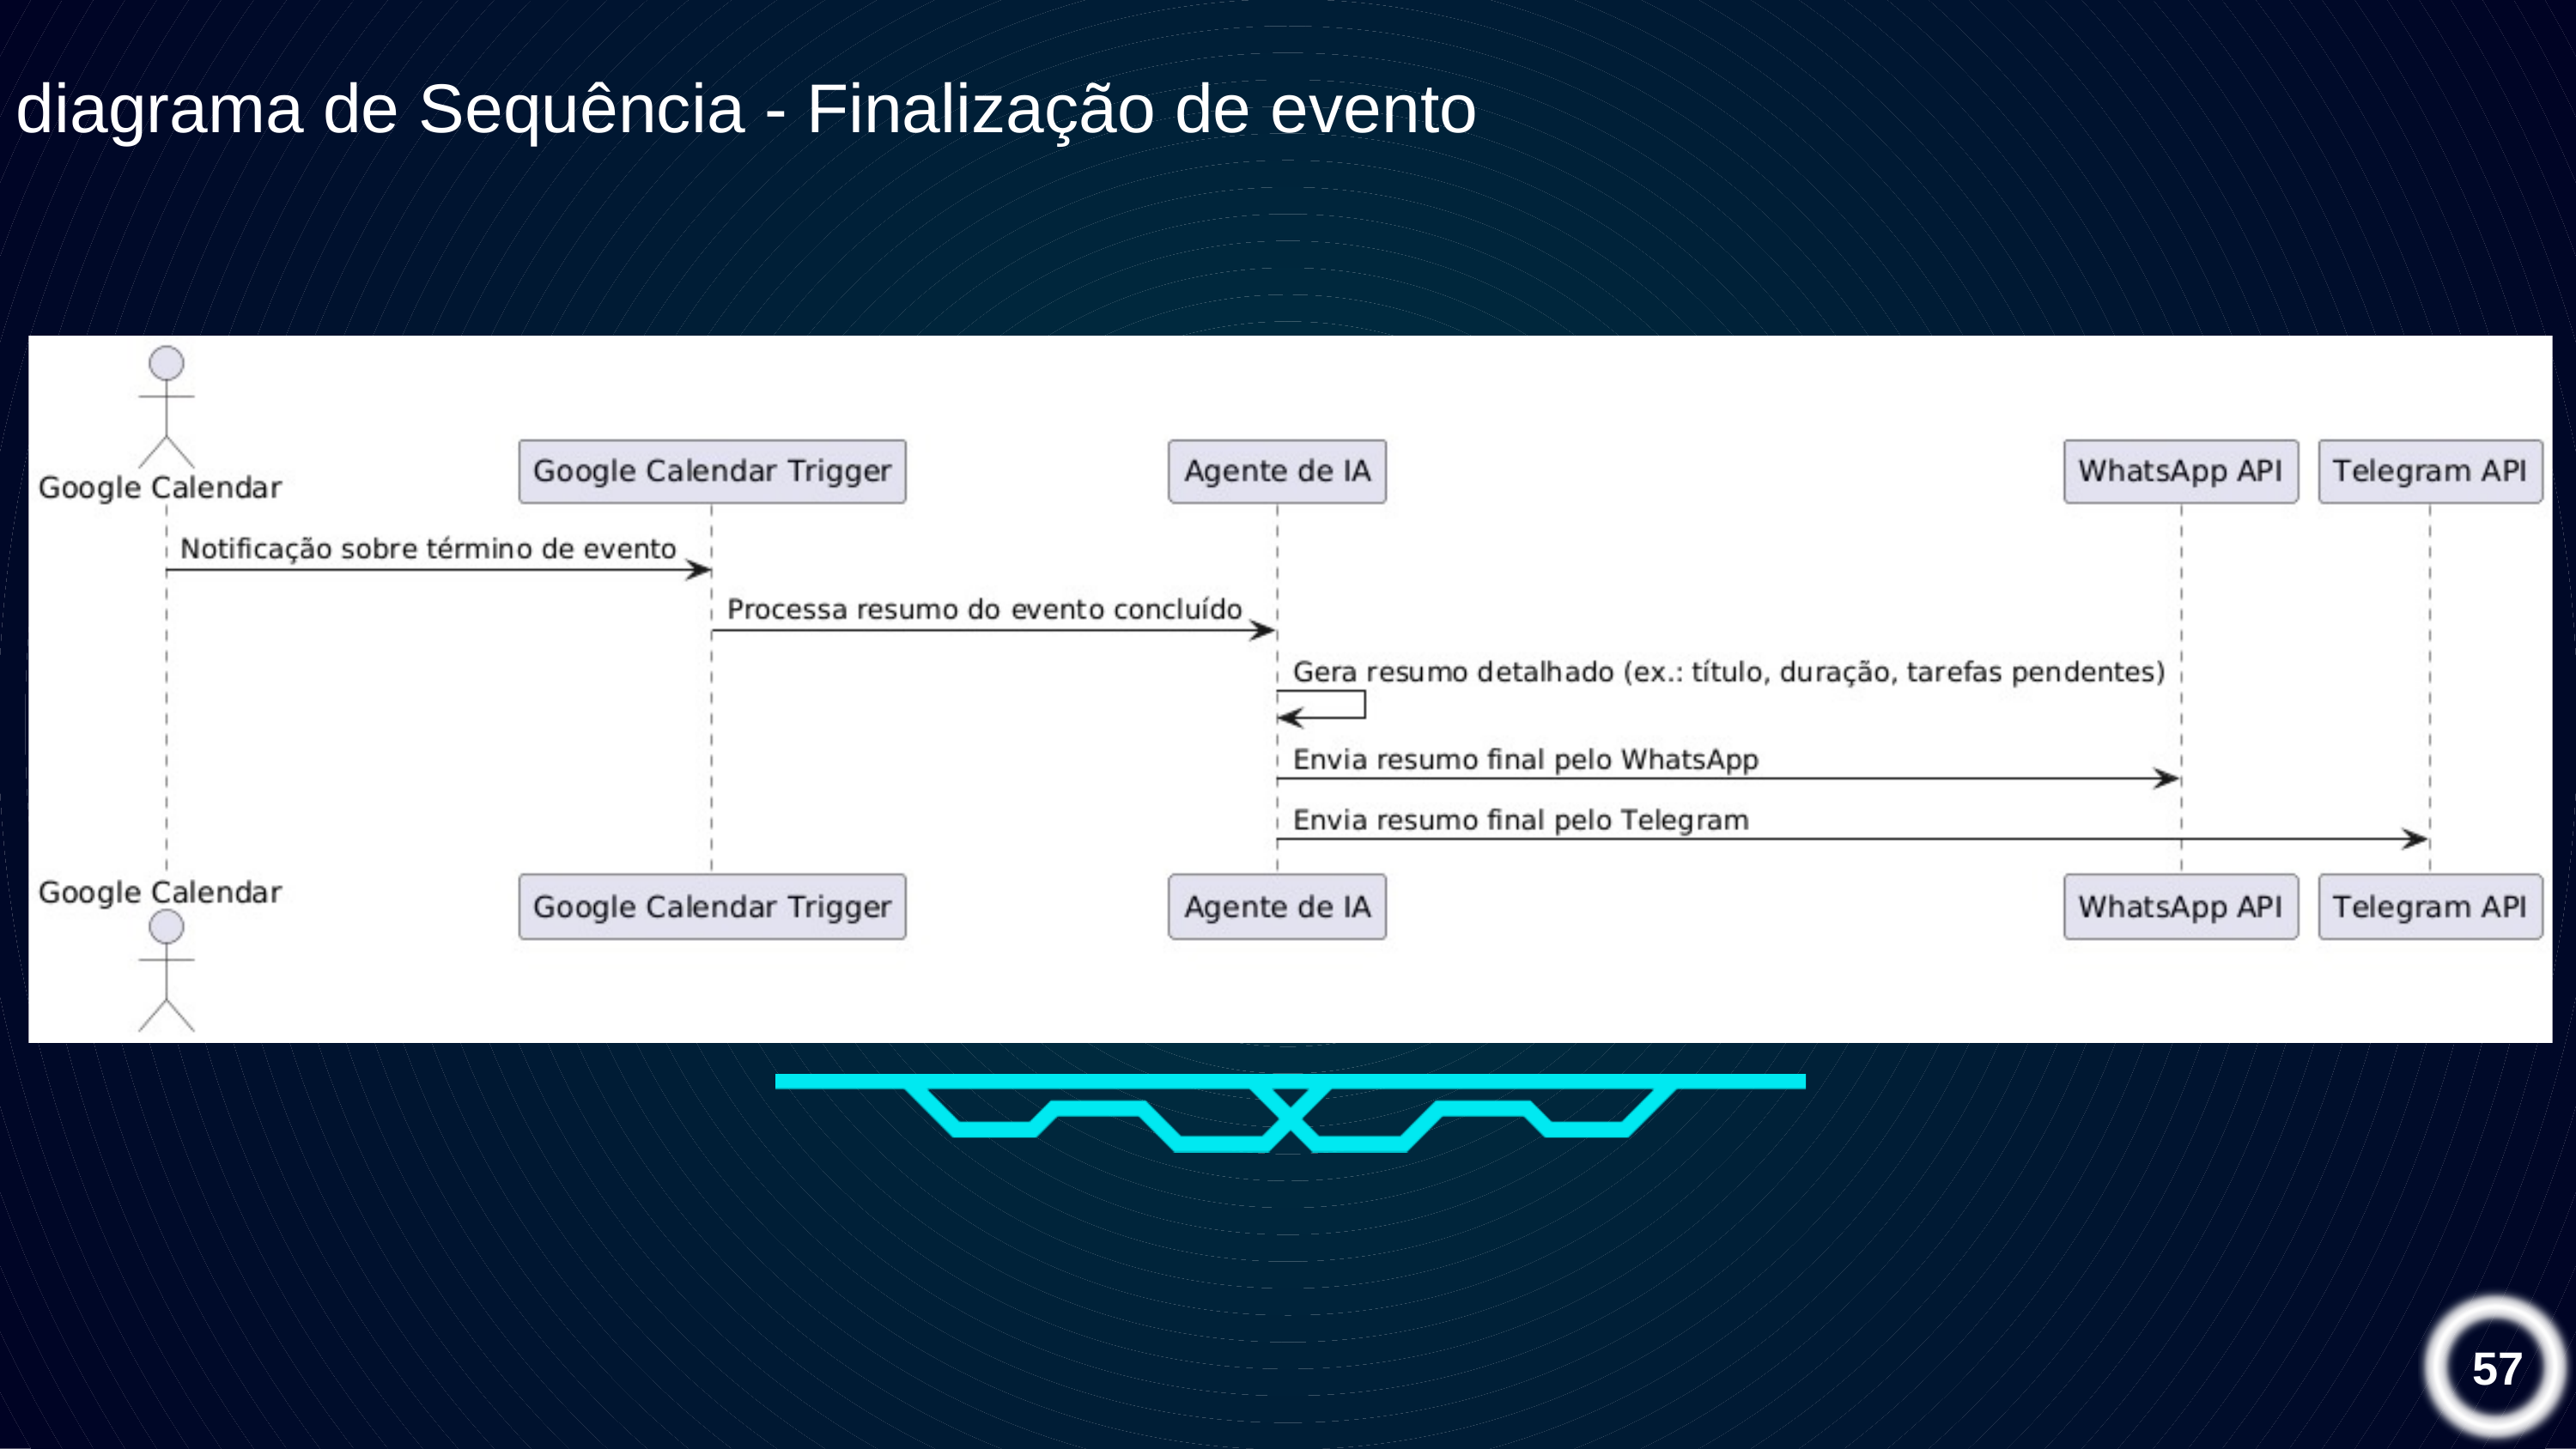

diagrama de Sequência - Finalização de evento

57